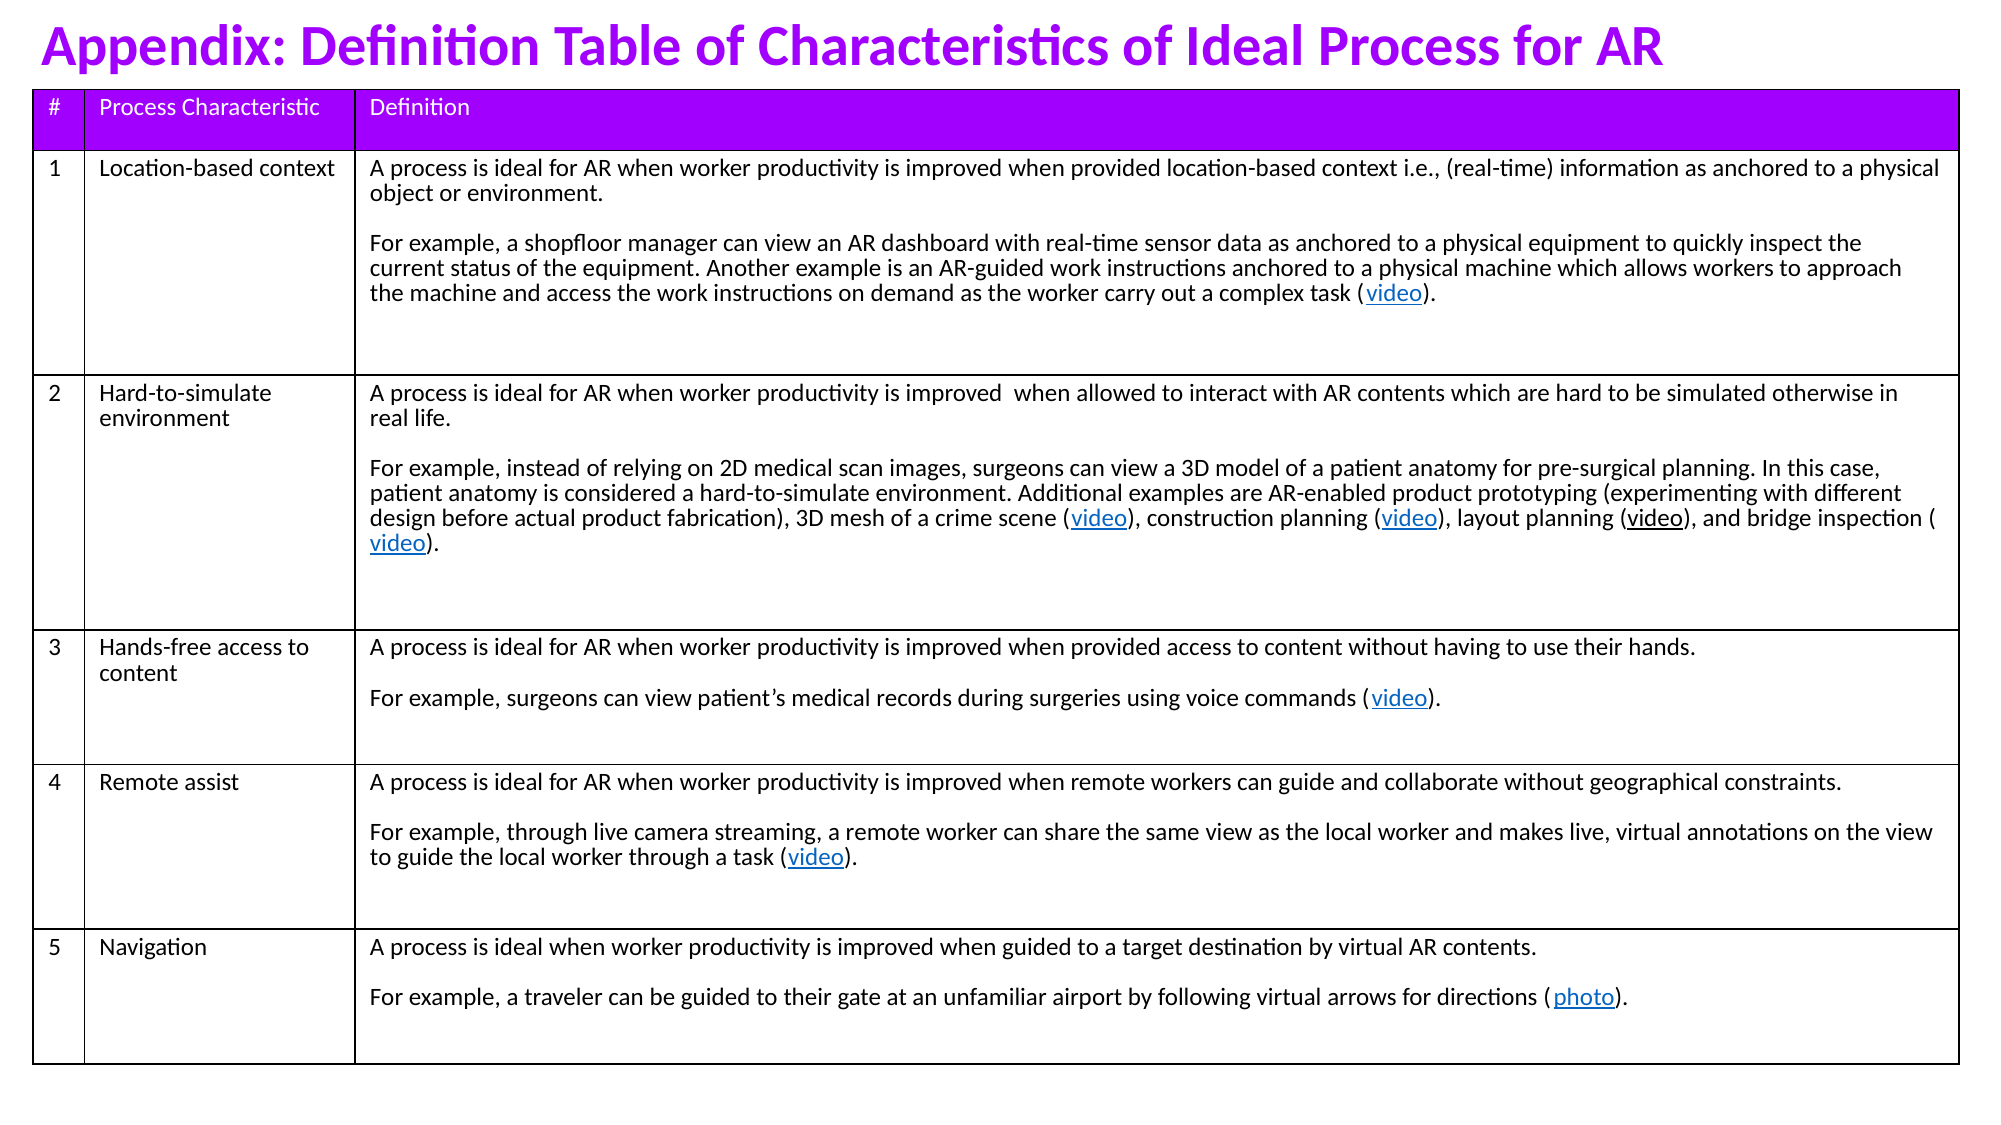

Appendix: Definition Table of Characteristics of Ideal Process for AR
| # | Process Characteristic | Definition |
| --- | --- | --- |
| 1 | Location-based context | A process is ideal for AR when worker productivity is improved when provided location-based context i.e., (real-time) information as anchored to a physical object or environment. For example, a shopfloor manager can view an AR dashboard with real-time sensor data as anchored to a physical equipment to quickly inspect the current status of the equipment. Another example is an AR-guided work instructions anchored to a physical machine which allows workers to approach the machine and access the work instructions on demand as the worker carry out a complex task (video). |
| 2 | Hard-to-simulate environment | A process is ideal for AR when worker productivity is improved when allowed to interact with AR contents which are hard to be simulated otherwise in real life. For example, instead of relying on 2D medical scan images, surgeons can view a 3D model of a patient anatomy for pre-surgical planning. In this case, patient anatomy is considered a hard-to-simulate environment. Additional examples are AR-enabled product prototyping (experimenting with different design before actual product fabrication), 3D mesh of a crime scene (video), construction planning (video), layout planning (video), and bridge inspection (video). |
| 3 | Hands-free access to content | A process is ideal for AR when worker productivity is improved when provided access to content without having to use their hands. For example, surgeons can view patient’s medical records during surgeries using voice commands (video). |
| 4 | Remote assist | A process is ideal for AR when worker productivity is improved when remote workers can guide and collaborate without geographical constraints. For example, through live camera streaming, a remote worker can share the same view as the local worker and makes live, virtual annotations on the view to guide the local worker through a task (video). |
| 5 | Navigation | A process is ideal when worker productivity is improved when guided to a target destination by virtual AR contents. For example, a traveler can be guided to their gate at an unfamiliar airport by following virtual arrows for directions (photo). |